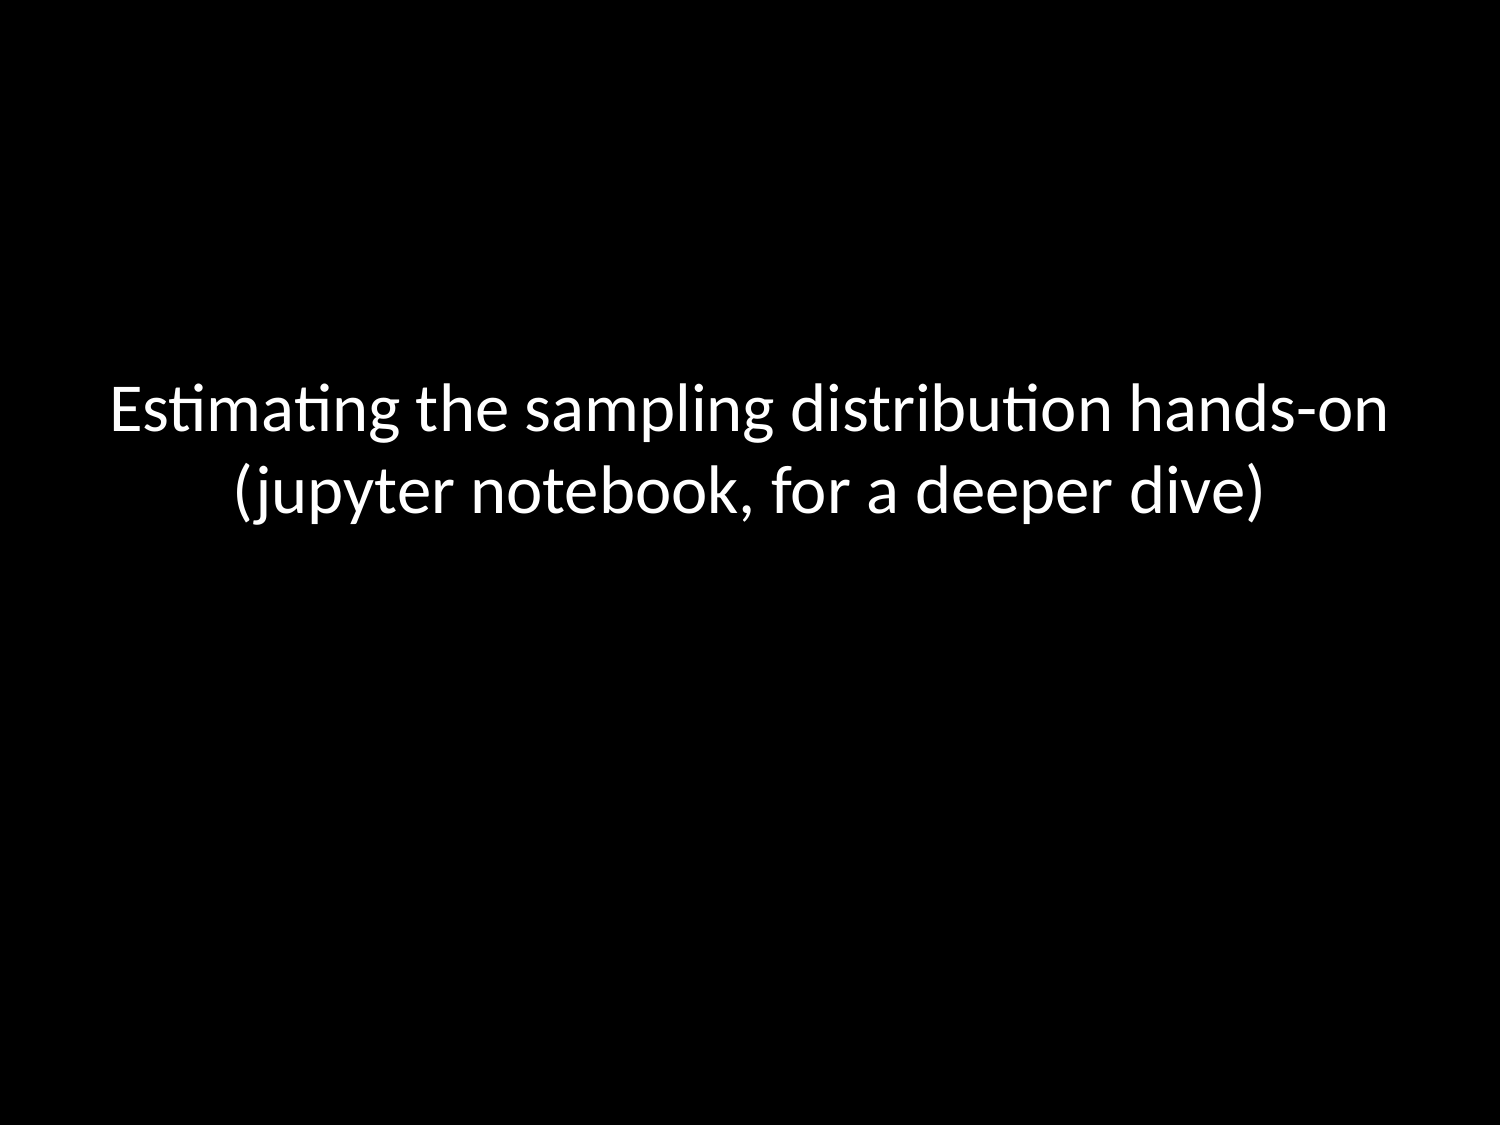

# Estimating the sampling distribution hands-on (jupyter notebook, for a deeper dive)